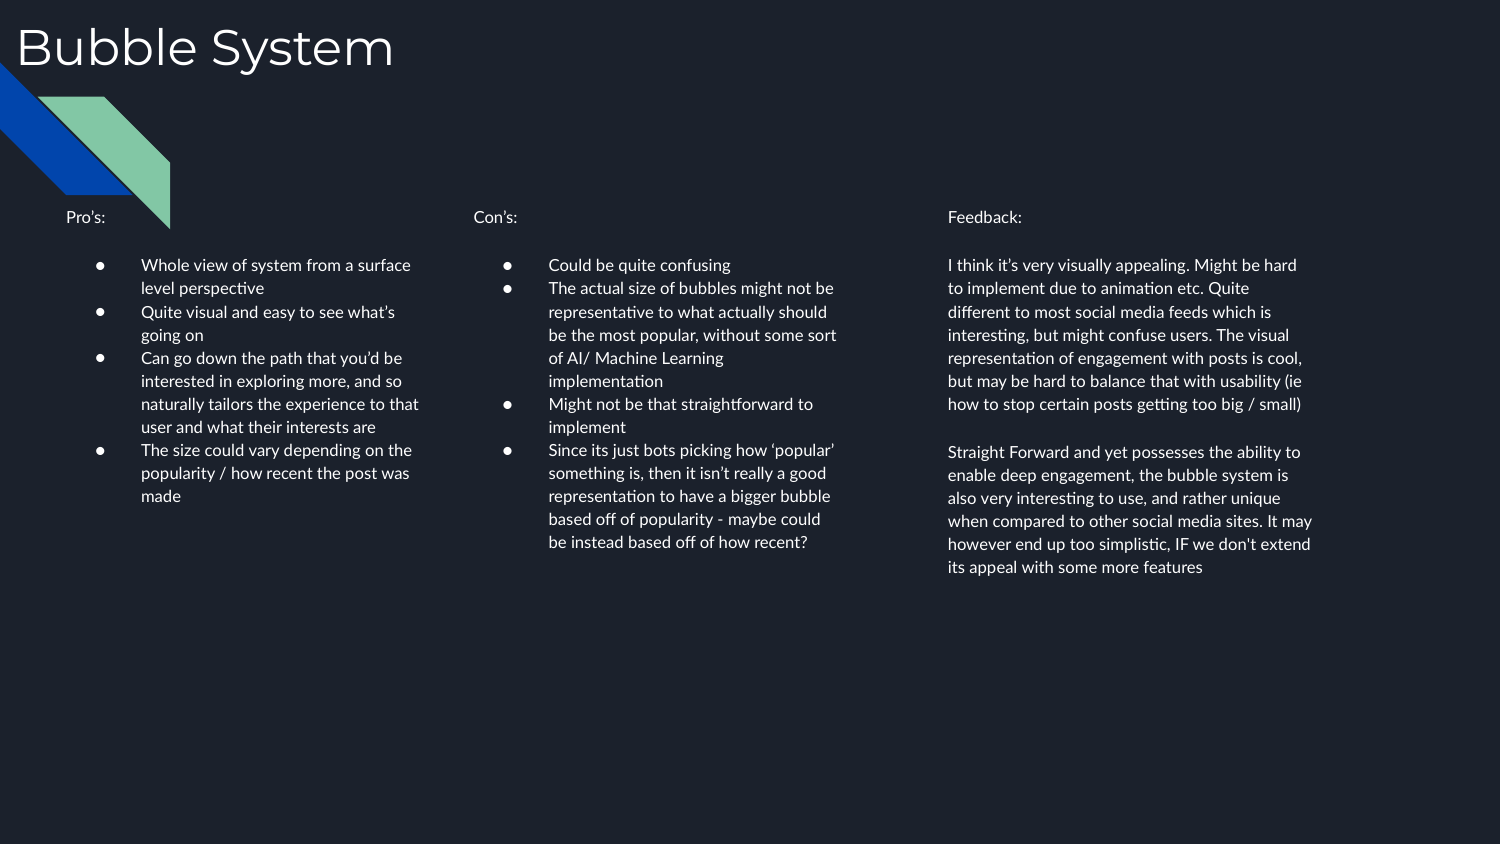

# Bubble System
Pro’s:
Whole view of system from a surface level perspective
Quite visual and easy to see what’s going on
Can go down the path that you’d be interested in exploring more, and so naturally tailors the experience to that user and what their interests are
The size could vary depending on the popularity / how recent the post was made
Con’s:
Could be quite confusing
The actual size of bubbles might not be representative to what actually should be the most popular, without some sort of AI/ Machine Learning implementation
Might not be that straightforward to implement
Since its just bots picking how ‘popular’ something is, then it isn’t really a good representation to have a bigger bubble based off of popularity - maybe could be instead based off of how recent?
Feedback:
I think it’s very visually appealing. Might be hard to implement due to animation etc. Quite different to most social media feeds which is interesting, but might confuse users. The visual representation of engagement with posts is cool, but may be hard to balance that with usability (ie how to stop certain posts getting too big / small)
Straight Forward and yet possesses the ability to enable deep engagement, the bubble system is also very interesting to use, and rather unique when compared to other social media sites. It may however end up too simplistic, IF we don't extend its appeal with some more features